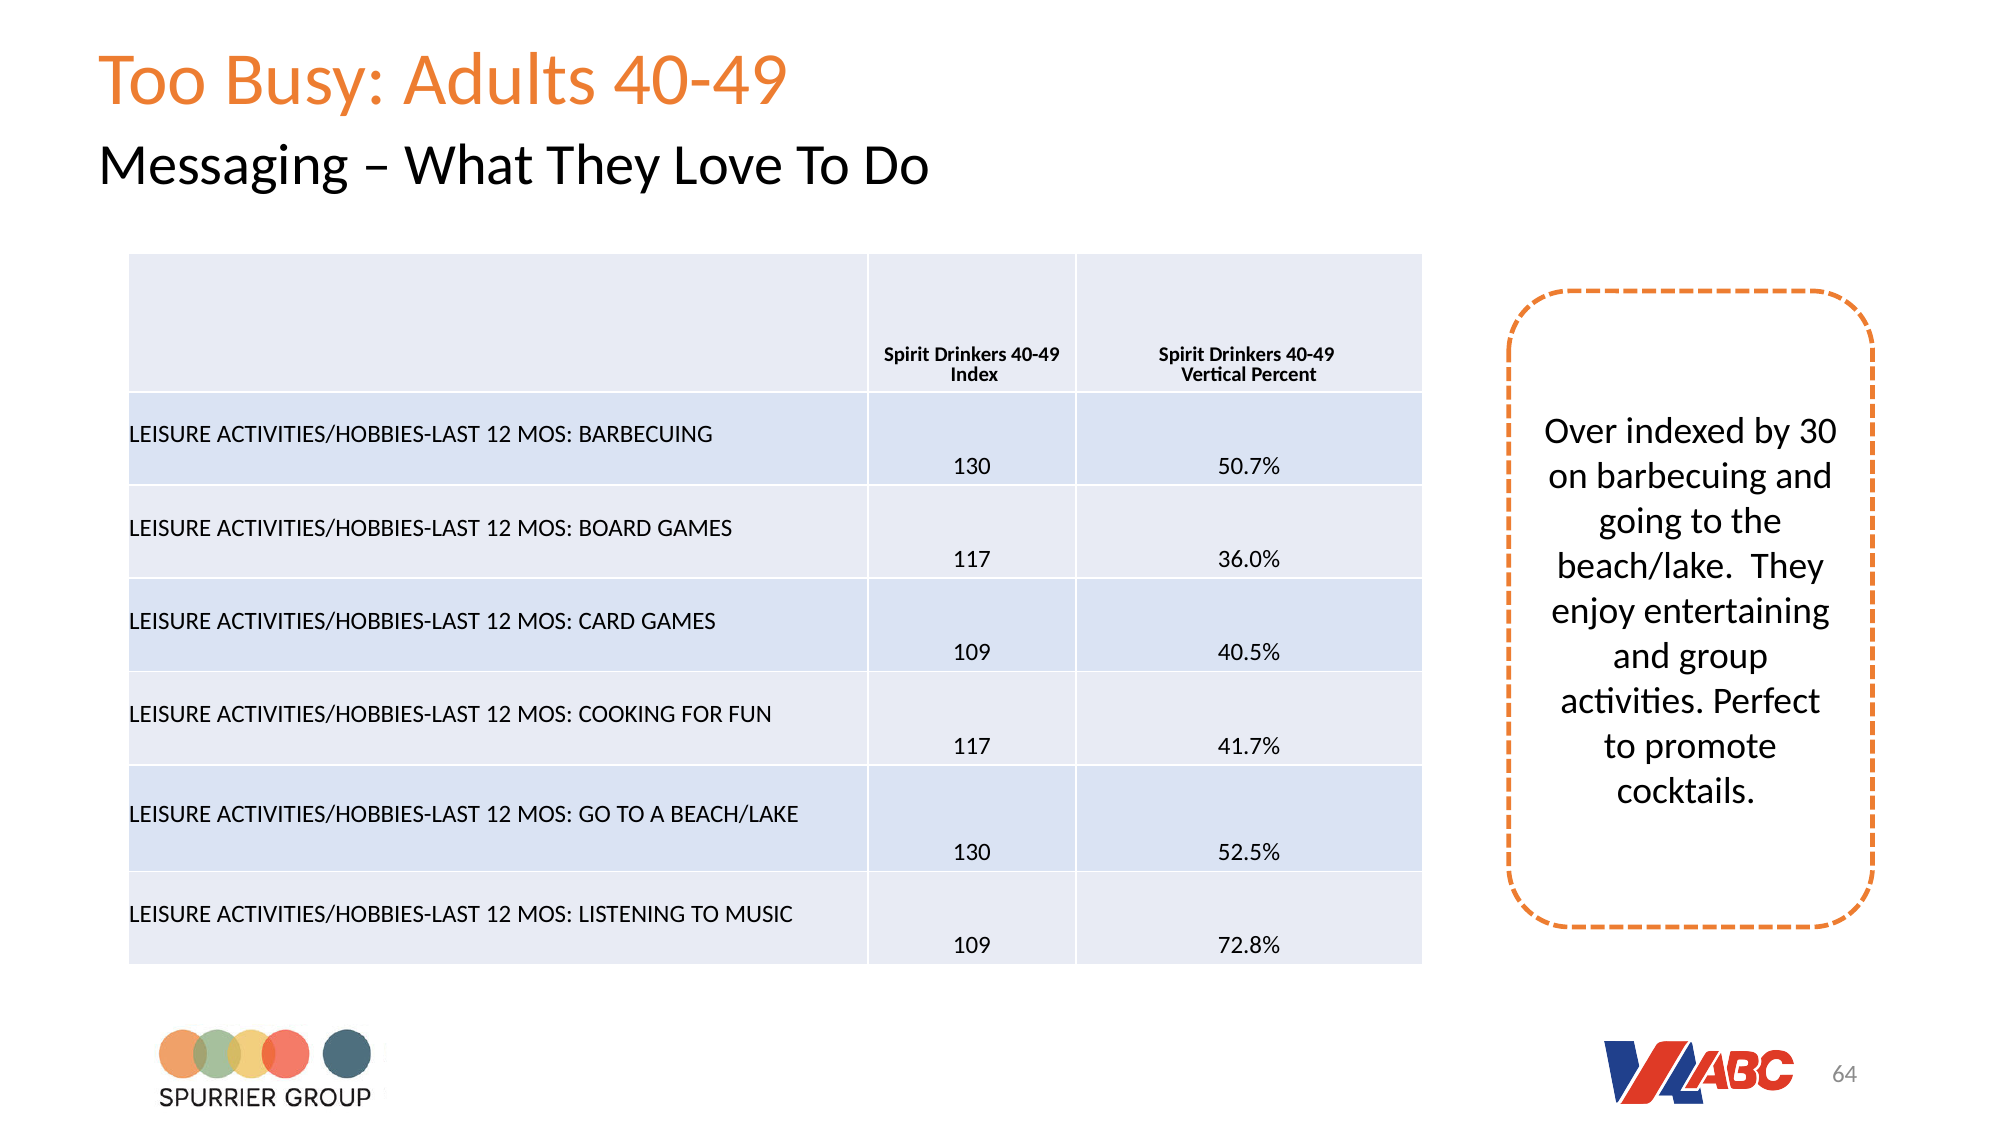

Too Busy: Adults 40-49
# Messaging – What They Love To Do
|  | Spirit Drinkers 40-49 Index | Spirit Drinkers 40-49 Vertical Percent |
| --- | --- | --- |
| LEISURE ACTIVITIES/HOBBIES-LAST 12 MOS: BARBECUING | 130 | 50.7% |
| LEISURE ACTIVITIES/HOBBIES-LAST 12 MOS: BOARD GAMES | 117 | 36.0% |
| LEISURE ACTIVITIES/HOBBIES-LAST 12 MOS: CARD GAMES | 109 | 40.5% |
| LEISURE ACTIVITIES/HOBBIES-LAST 12 MOS: COOKING FOR FUN | 117 | 41.7% |
| LEISURE ACTIVITIES/HOBBIES-LAST 12 MOS: GO TO A BEACH/LAKE | 130 | 52.5% |
| LEISURE ACTIVITIES/HOBBIES-LAST 12 MOS: LISTENING TO MUSIC | 109 | 72.8% |
Over indexed by 30 on barbecuing and going to the beach/lake.  They enjoy entertaining and group activities. Perfect to promote cocktails.
64